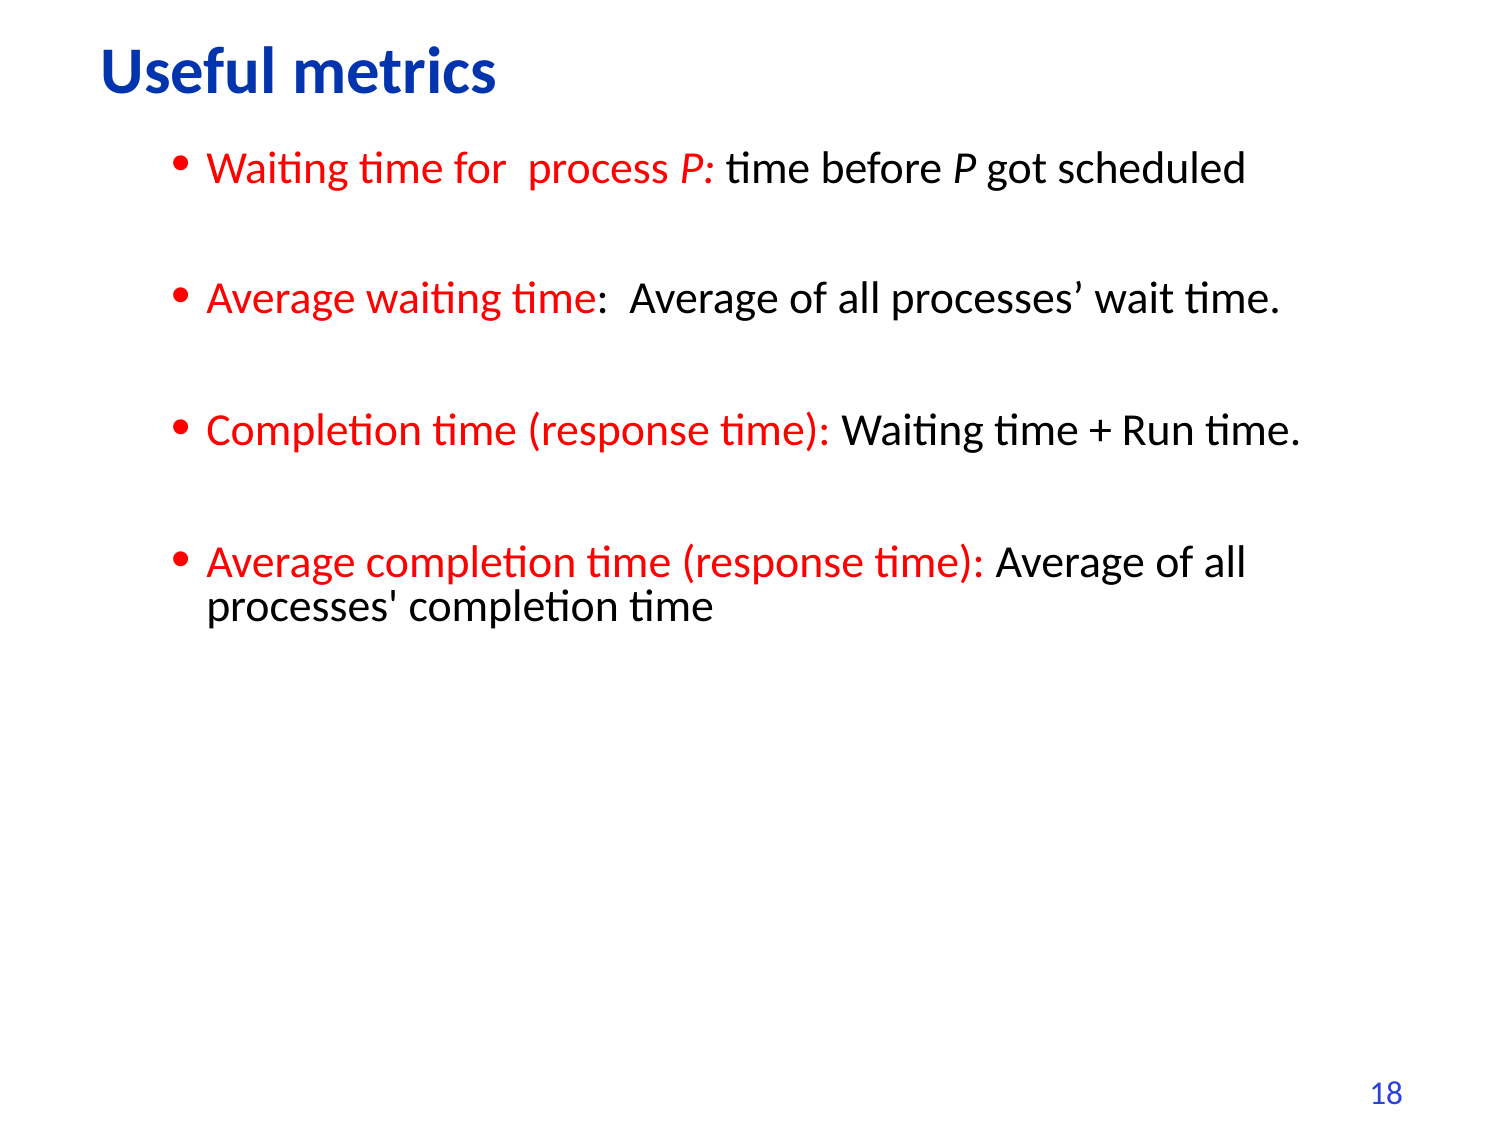

# Useful metrics
Waiting time for  process P: time before P got scheduled

Average waiting time:  Average of all processes’ wait time.

Completion time (response time): Waiting time + Run time.

Average completion time (response time): Average of all processes' completion time